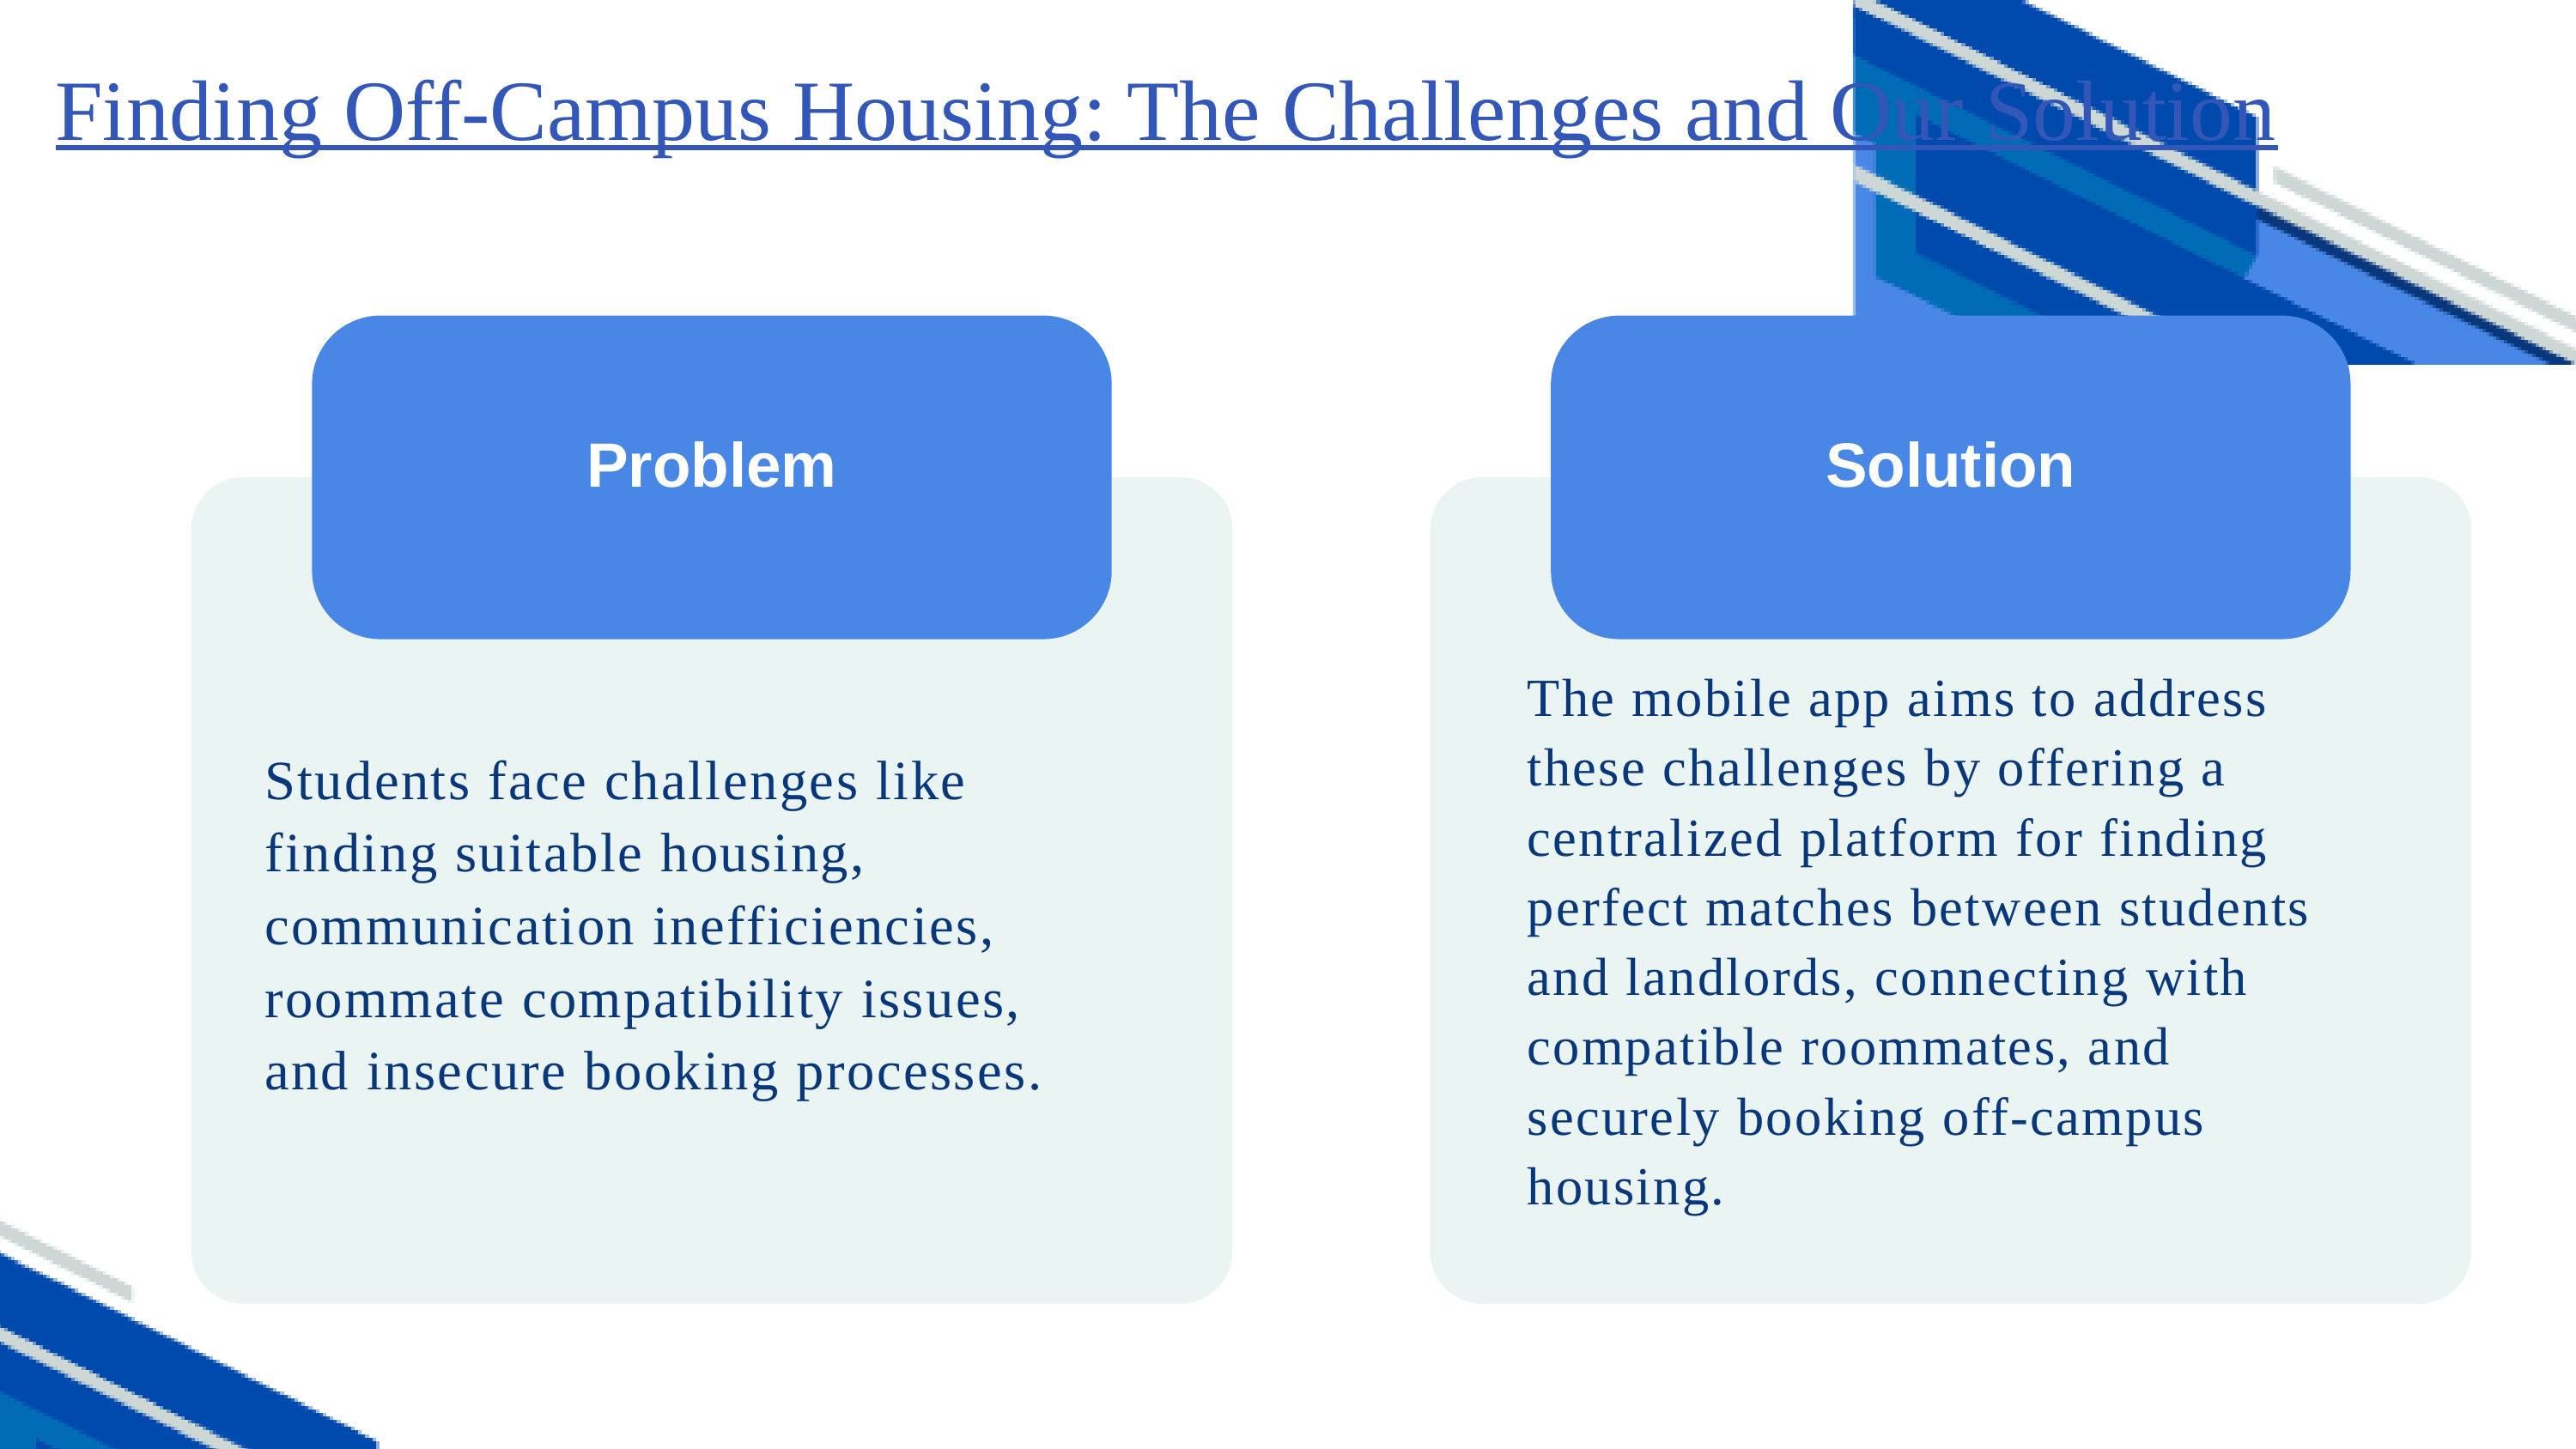

Finding Off-Campus Housing: The Challenges and Our Solution

Problem

Students face challenges like finding suitable housing, communication inefficiencies, roommate compatibility issues, and insecure booking processes.

Solution

The mobile app aims to address these challenges by offering a centralized platform for finding perfect matches between students and landlords, connecting with compatible roommates, and securely booking off-campus housing.